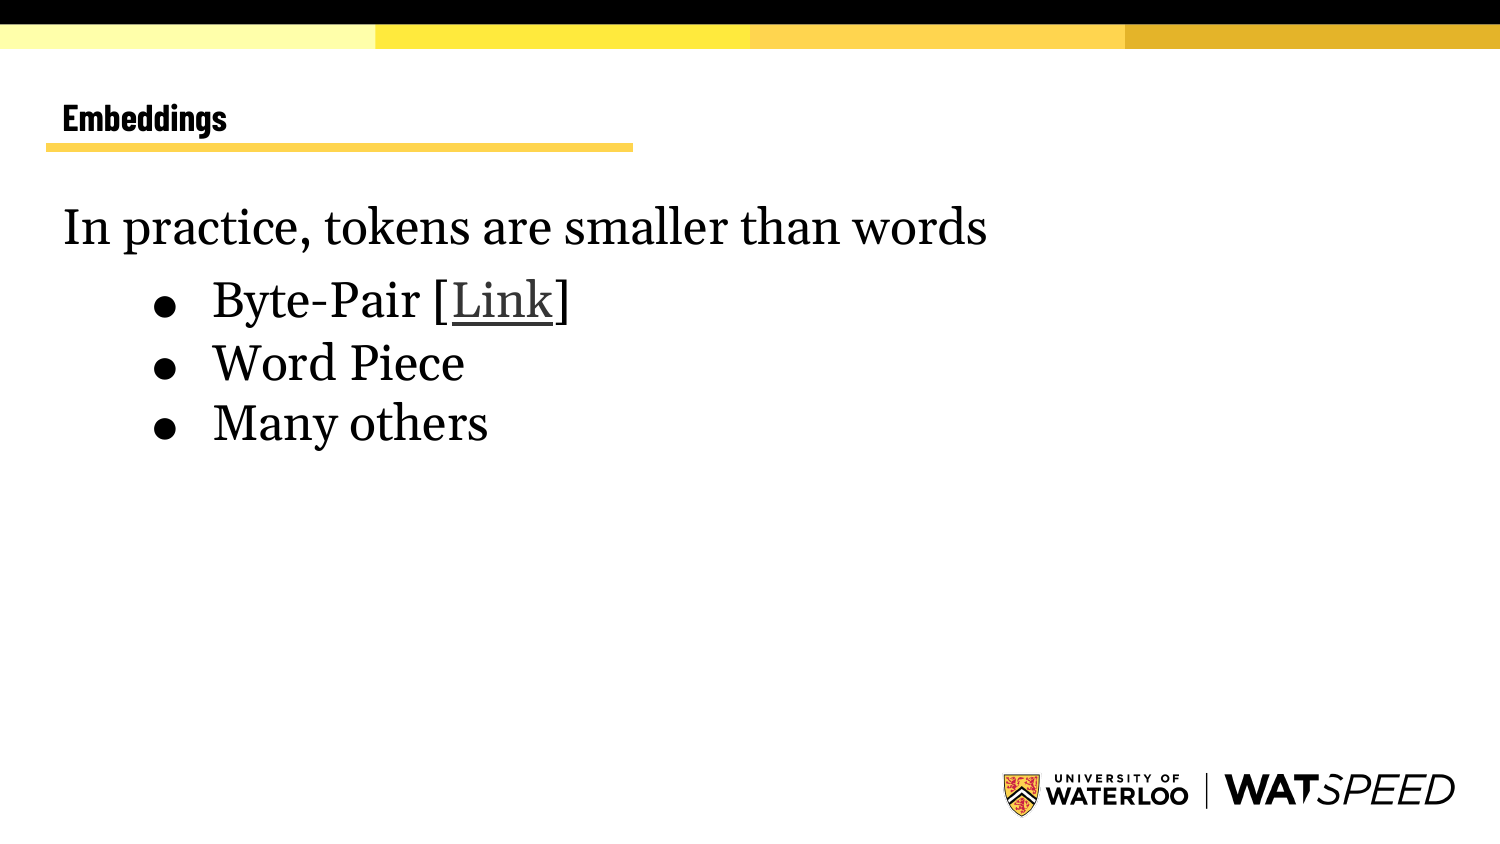

# Embeddings
In practice, tokens are smaller than words
Byte-Pair [Link]
Word Piece
Many others